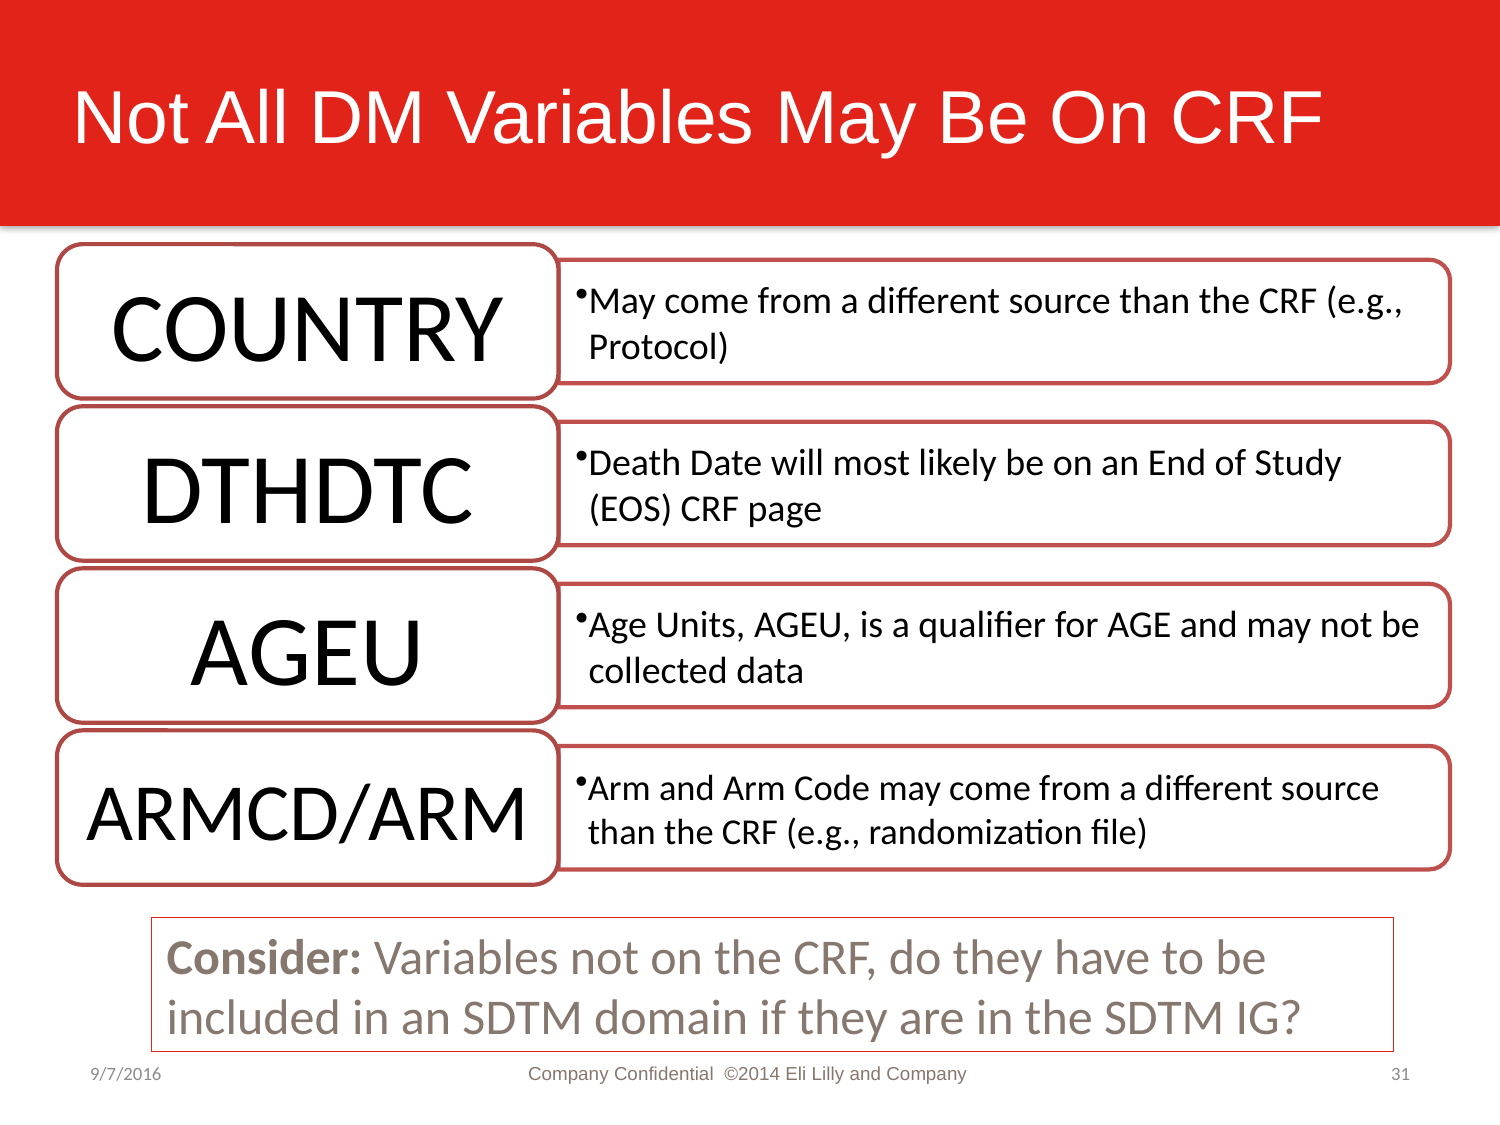

# Not All DM Variables May Be On CRF
COUNTRY
May come from a different source than the CRF (e.g., Protocol)
DTHDTC
Death Date will most likely be on an End of Study (EOS) CRF page
AGEU
ARMCD/ARM
Arm and Arm Code may come from a different source than the CRF (e.g., randomization file)
Age Units, AGEU, is a qualifier for AGE and may not be collected data
Consider: Variables not on the CRF, do they have to be included in an SDTM domain if they are in the SDTM IG?
9/7/2016
Company Confidential  ©2014 Eli Lilly and Company
31